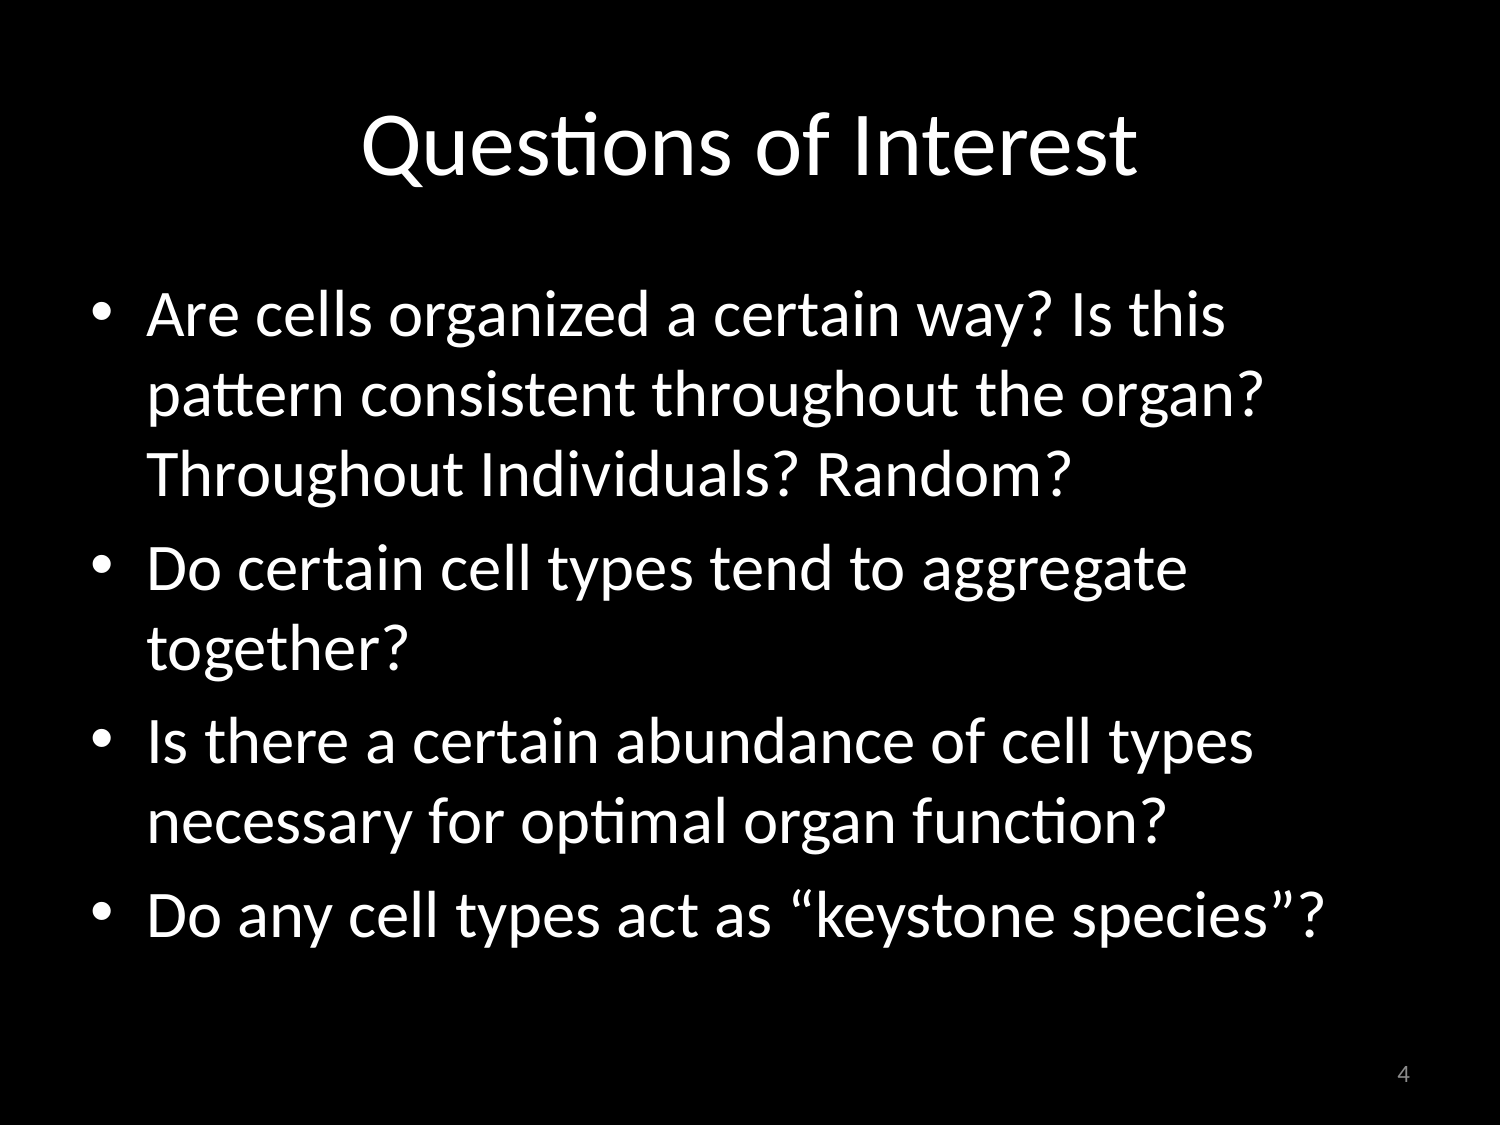

# Questions of Interest
Are cells organized a certain way? Is this pattern consistent throughout the organ? Throughout Individuals? Random?
Do certain cell types tend to aggregate together?
Is there a certain abundance of cell types necessary for optimal organ function?
Do any cell types act as “keystone species”?
4